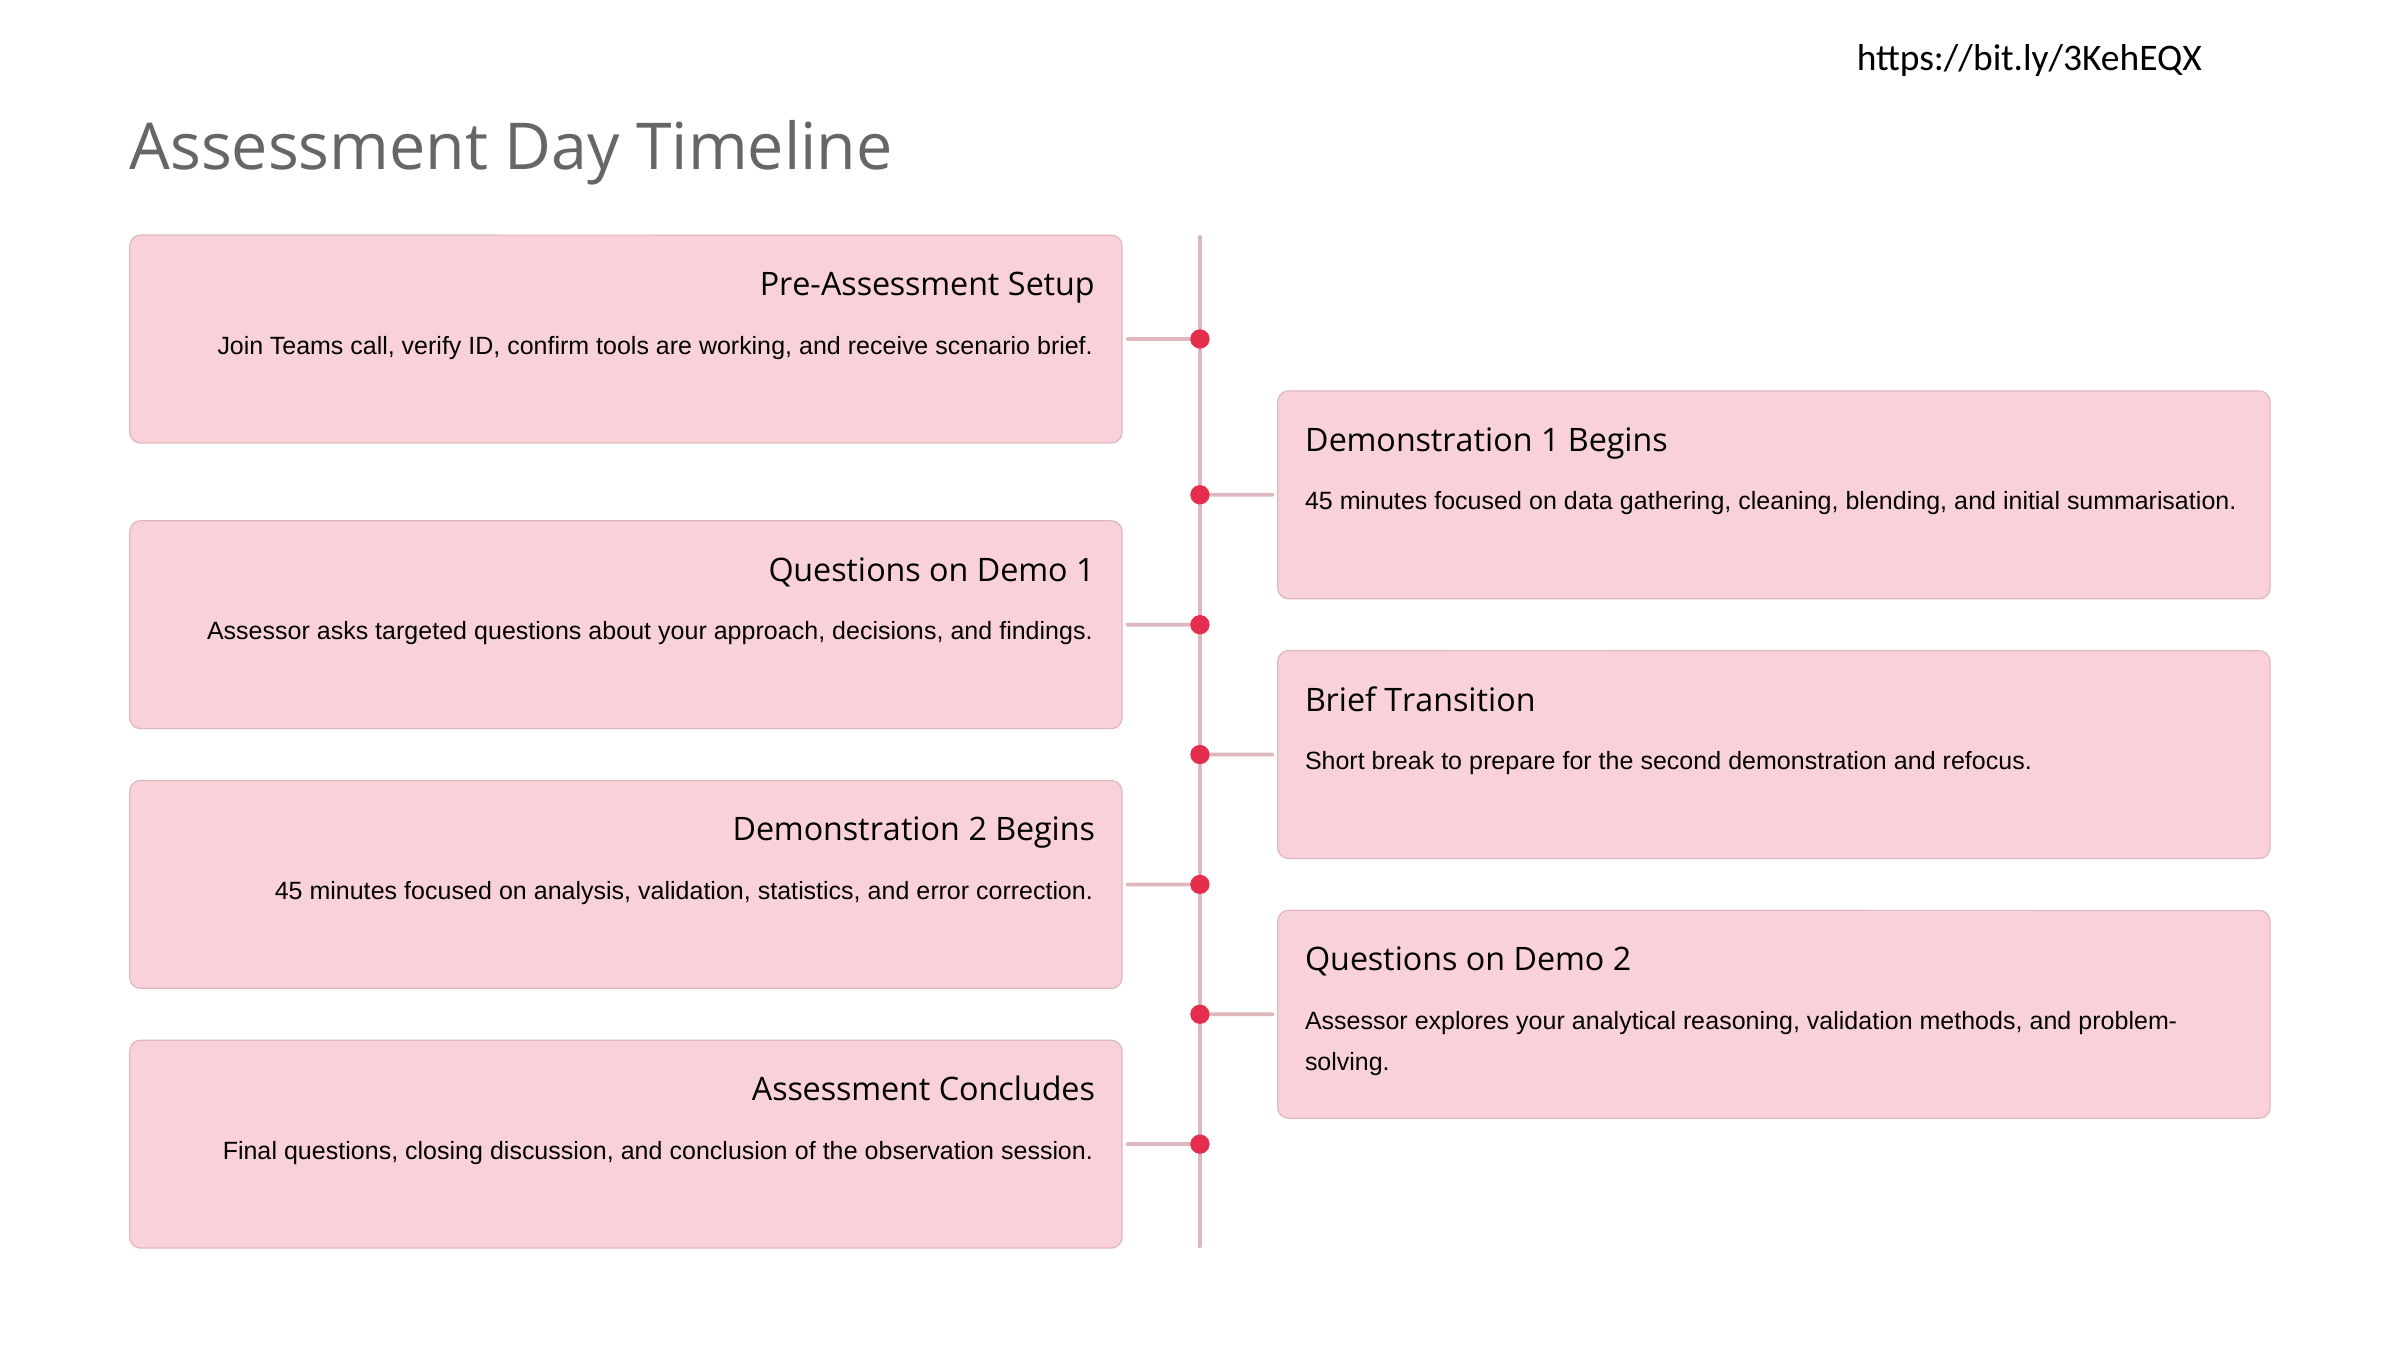

https://bit.ly/3KehEQX
Assessment Day Timeline

Pre-Assessment Setup
Join Teams call, verify ID, confirm tools are working, and receive scenario brief.

Demonstration 1 Begins
45 minutes focused on data gathering, cleaning, blending, and initial summarisation.

Questions on Demo 1
Assessor asks targeted questions about your approach, decisions, and findings.

Brief Transition
Short break to prepare for the second demonstration and refocus.

Demonstration 2 Begins
45 minutes focused on analysis, validation, statistics, and error correction.

Questions on Demo 2
Assessor explores your analytical reasoning, validation methods, and problem-solving.

Assessment Concludes
Final questions, closing discussion, and conclusion of the observation session.